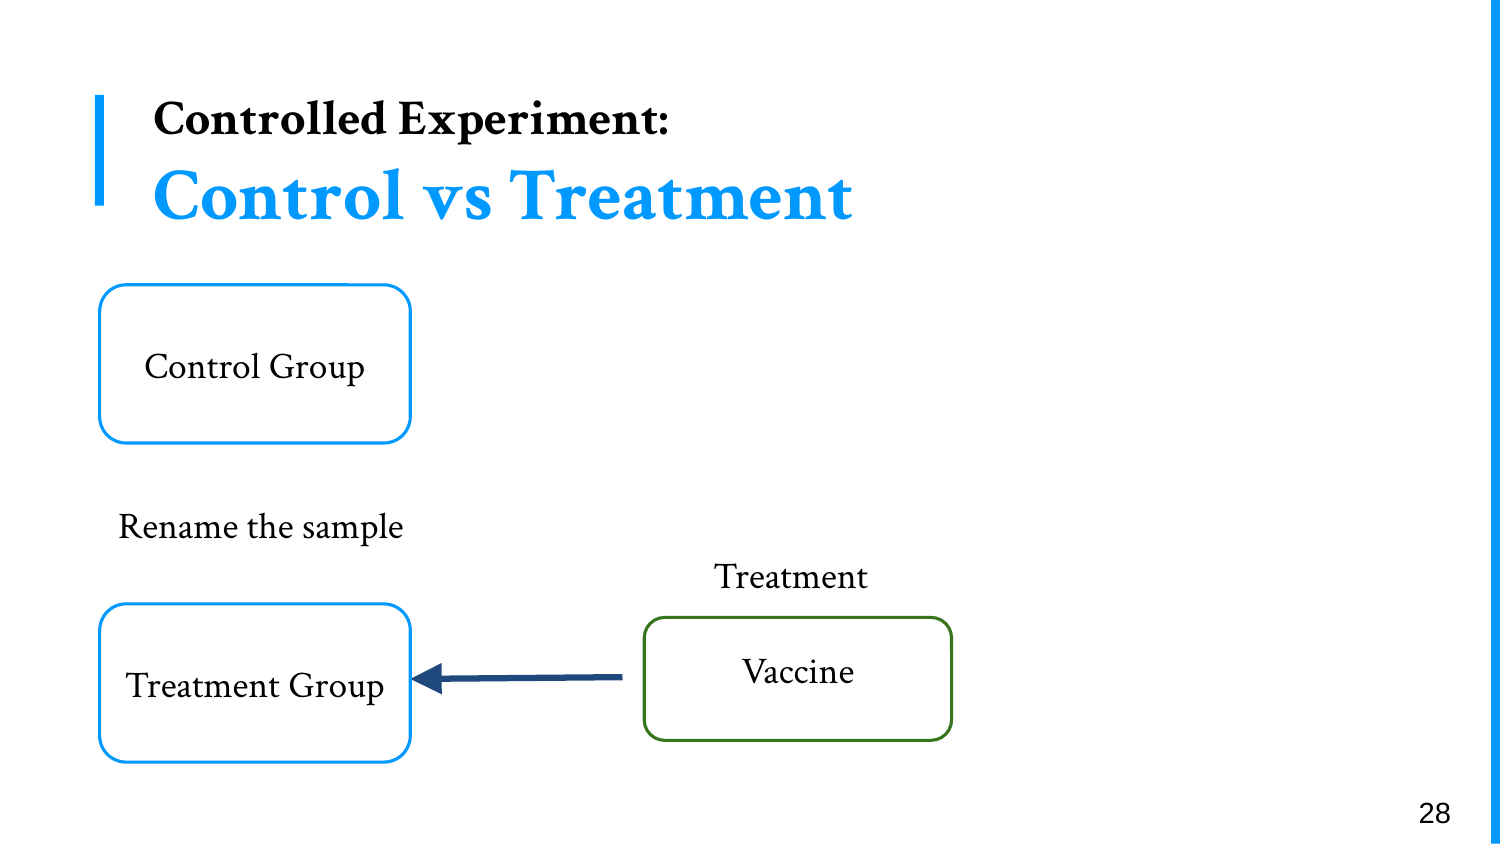

# Controlled Experiment:
Control vs Treatment

Control Group
Rename the sample
Treatment
Treatment Group

Vaccine
28